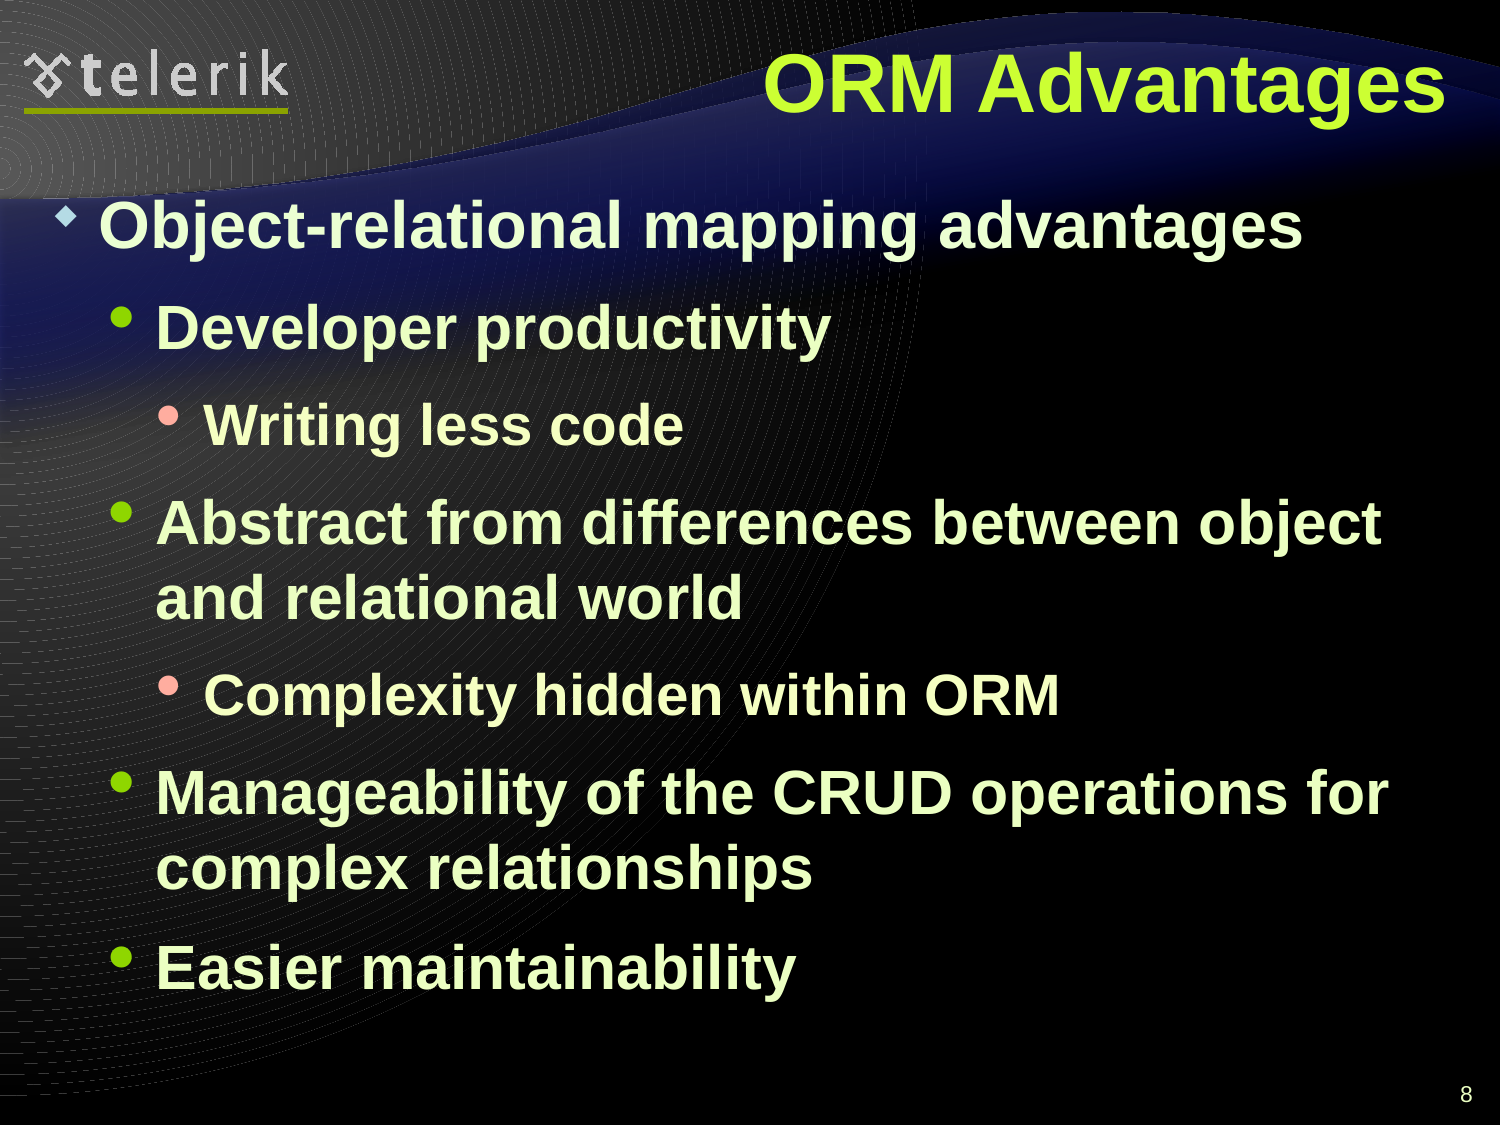

# ORM Advantages
Object-relational mapping advantages
Developer productivity
Writing less code
Abstract from differences between object and relational world
Complexity hidden within ORM
Manageability of the CRUD operations for complex relationships
Easier maintainability
8